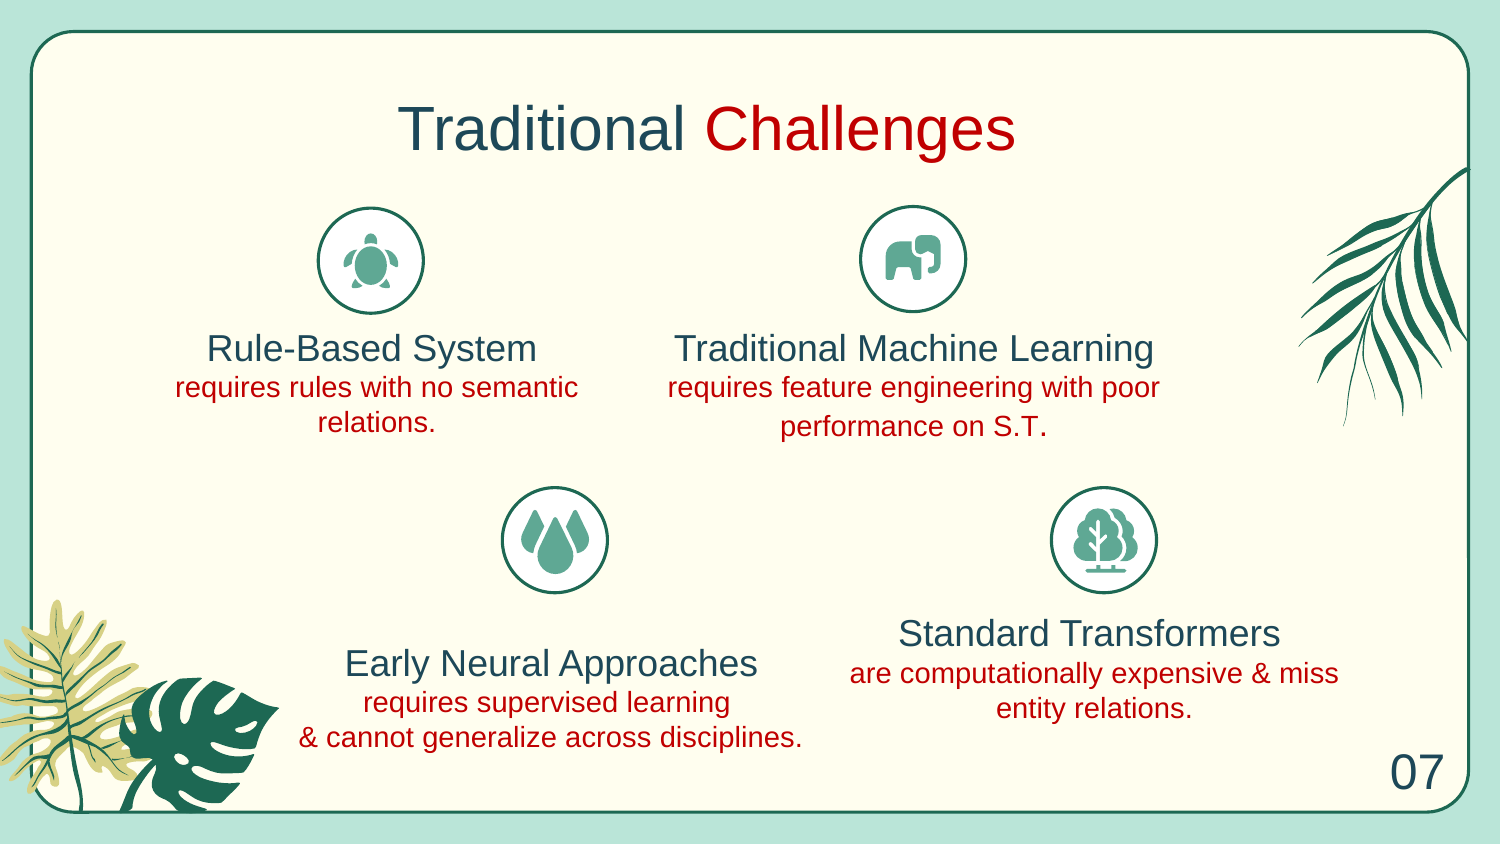

# Traditional Challenges
Traditional Machine Learning requires feature engineering with poor performance on S.T.

Rule-Based System
requires rules with no semantic relations.

Early Neural Approaches requires supervised learning
& cannot generalize across disciplines.
Standard Transformers
are computationally expensive & miss entity relations.

07